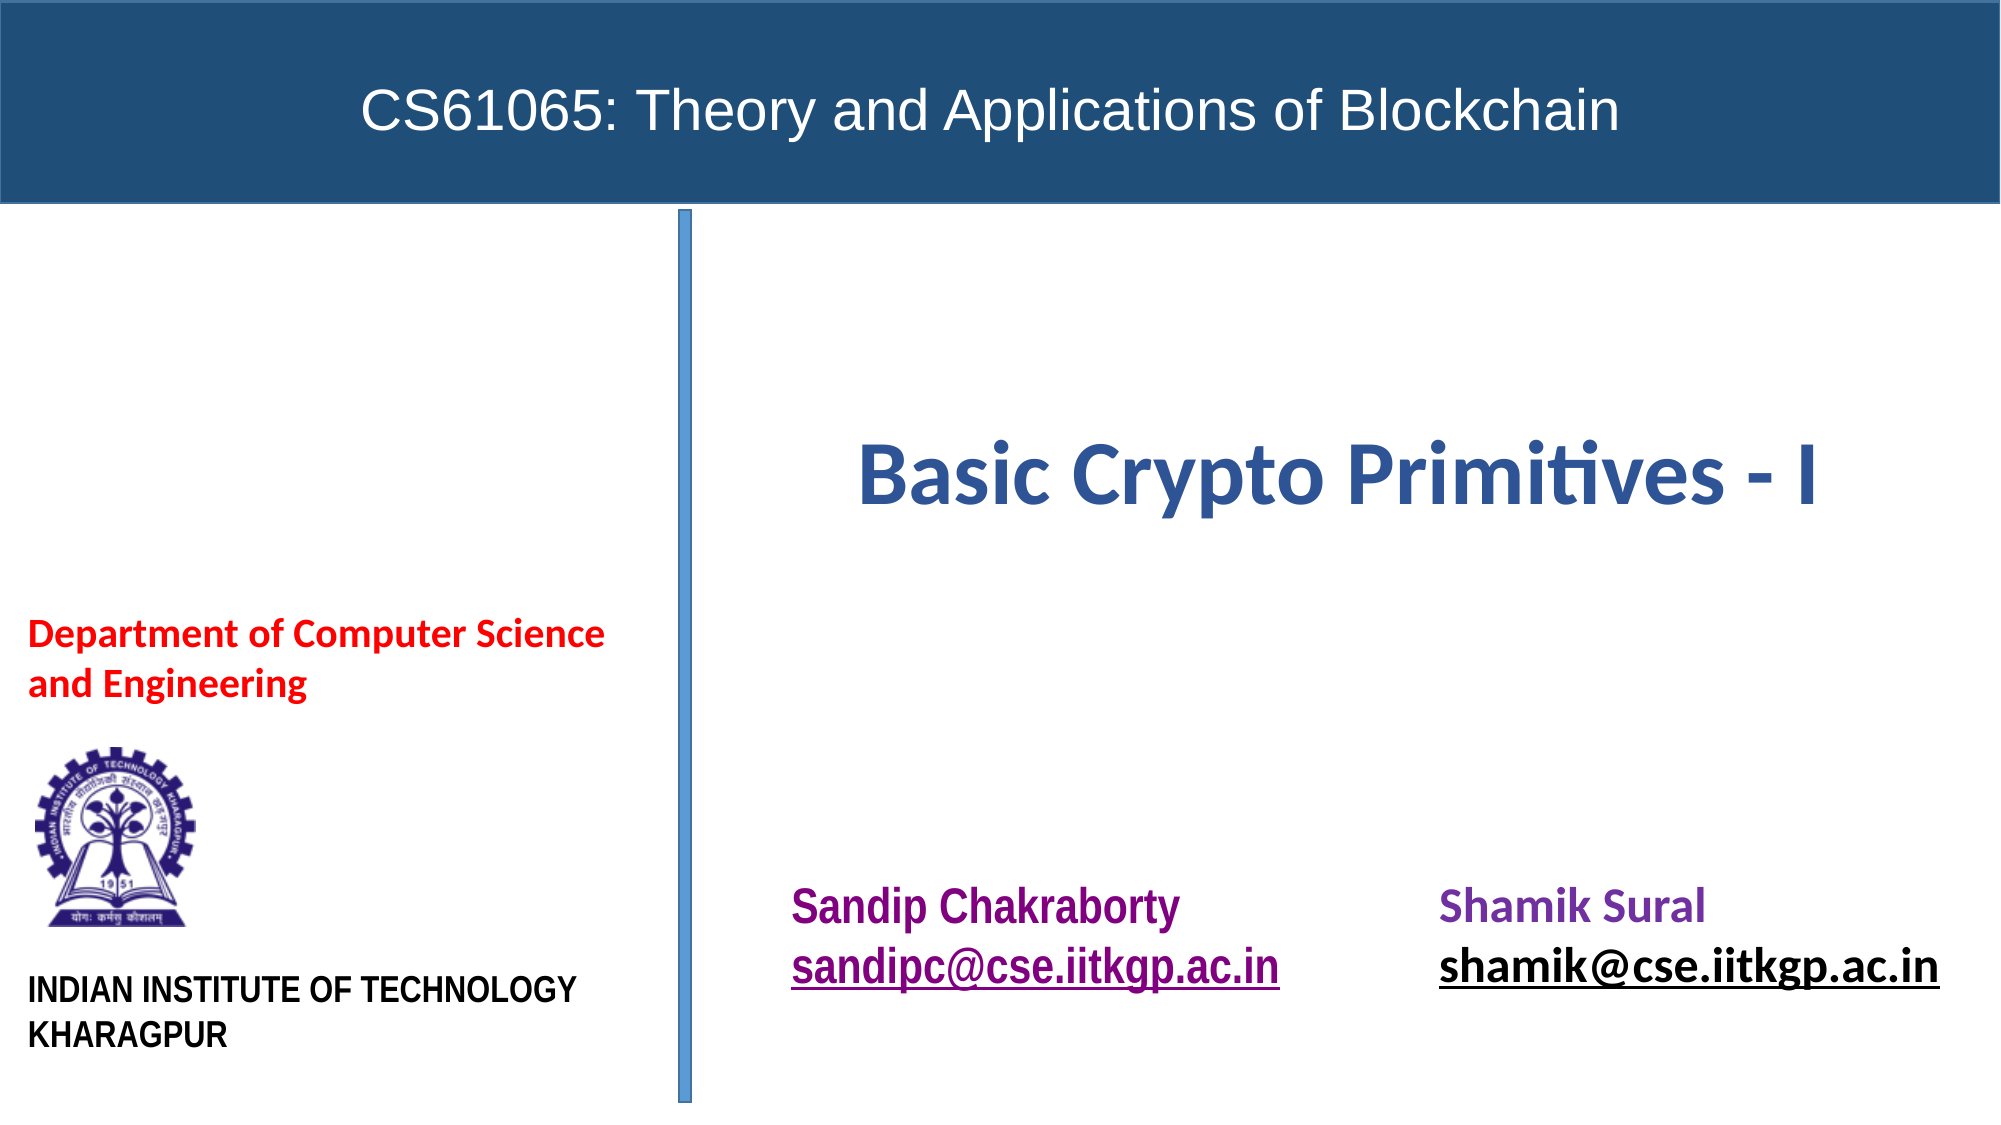

# CS61065: Theory and Applications of Blockchain
Basic Crypto Primitives - I
Shamik Sural
shamik@cse.iitkgp.ac.in